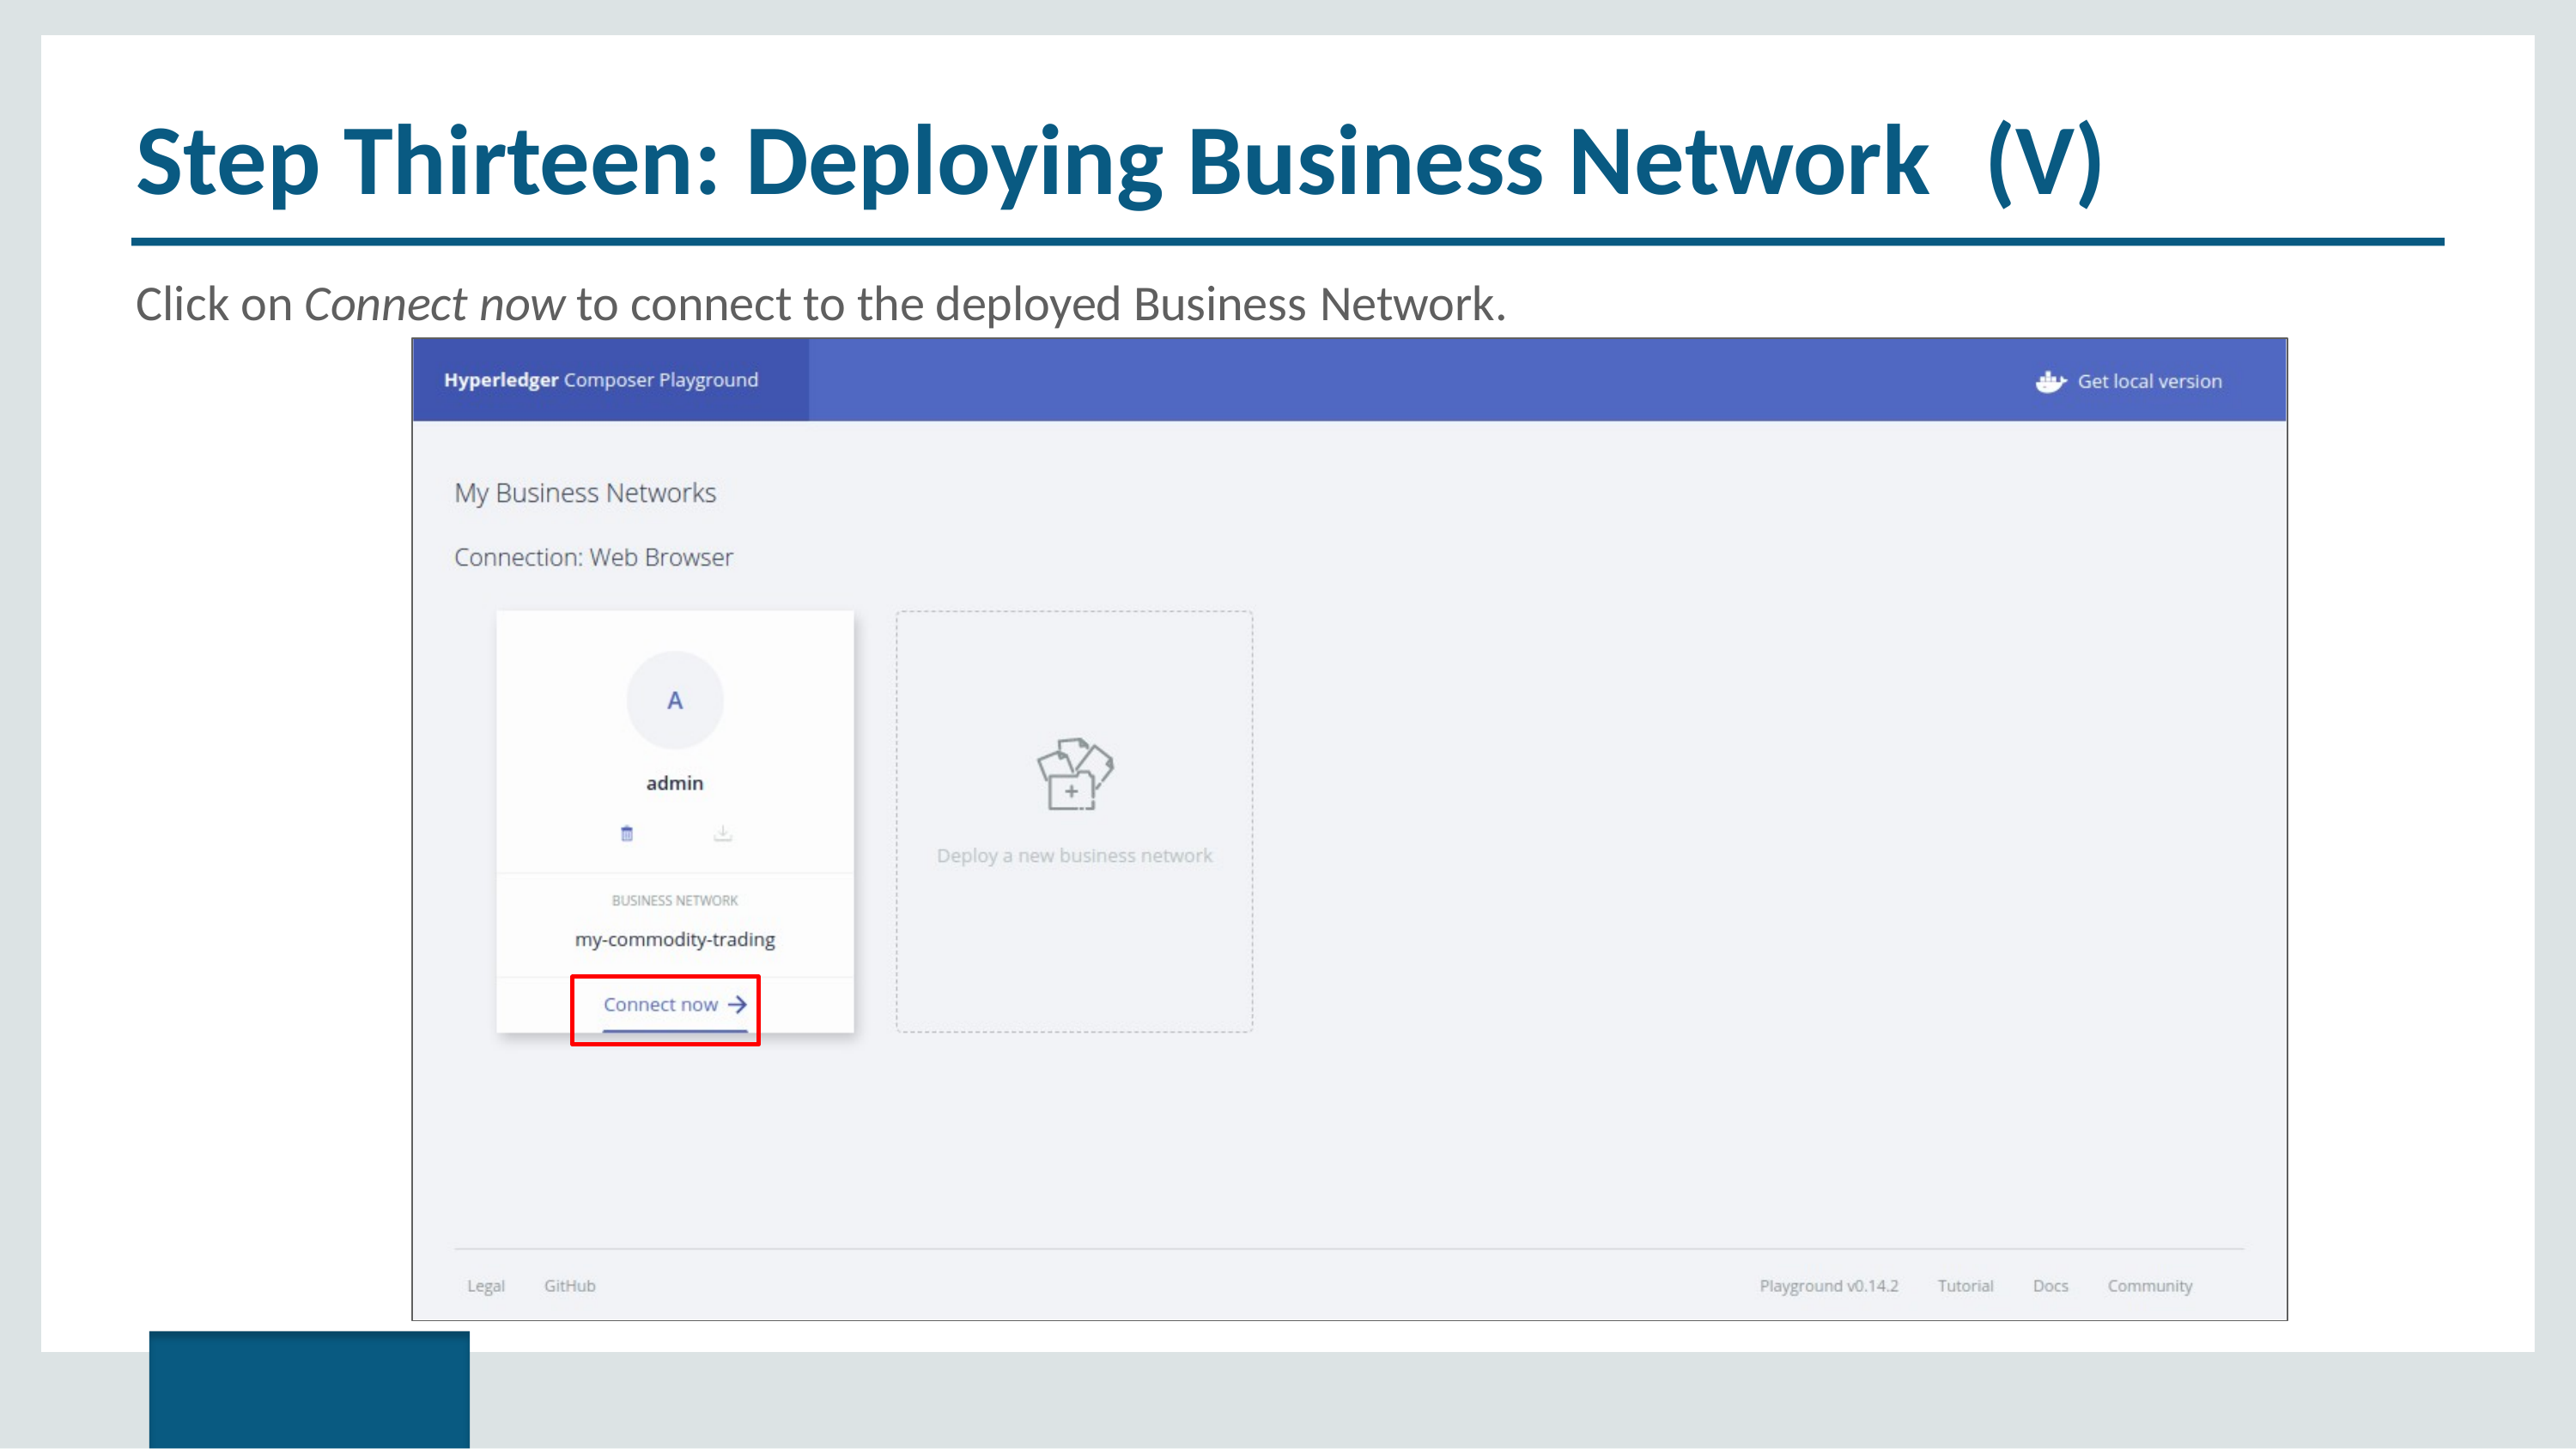

Step Thirteen: Deploying Business Network	(V)

Click on Connect now to connect to the deployed Business Network.

Copyright © 2017, edureka and/or its affiliates. All rights reserved.